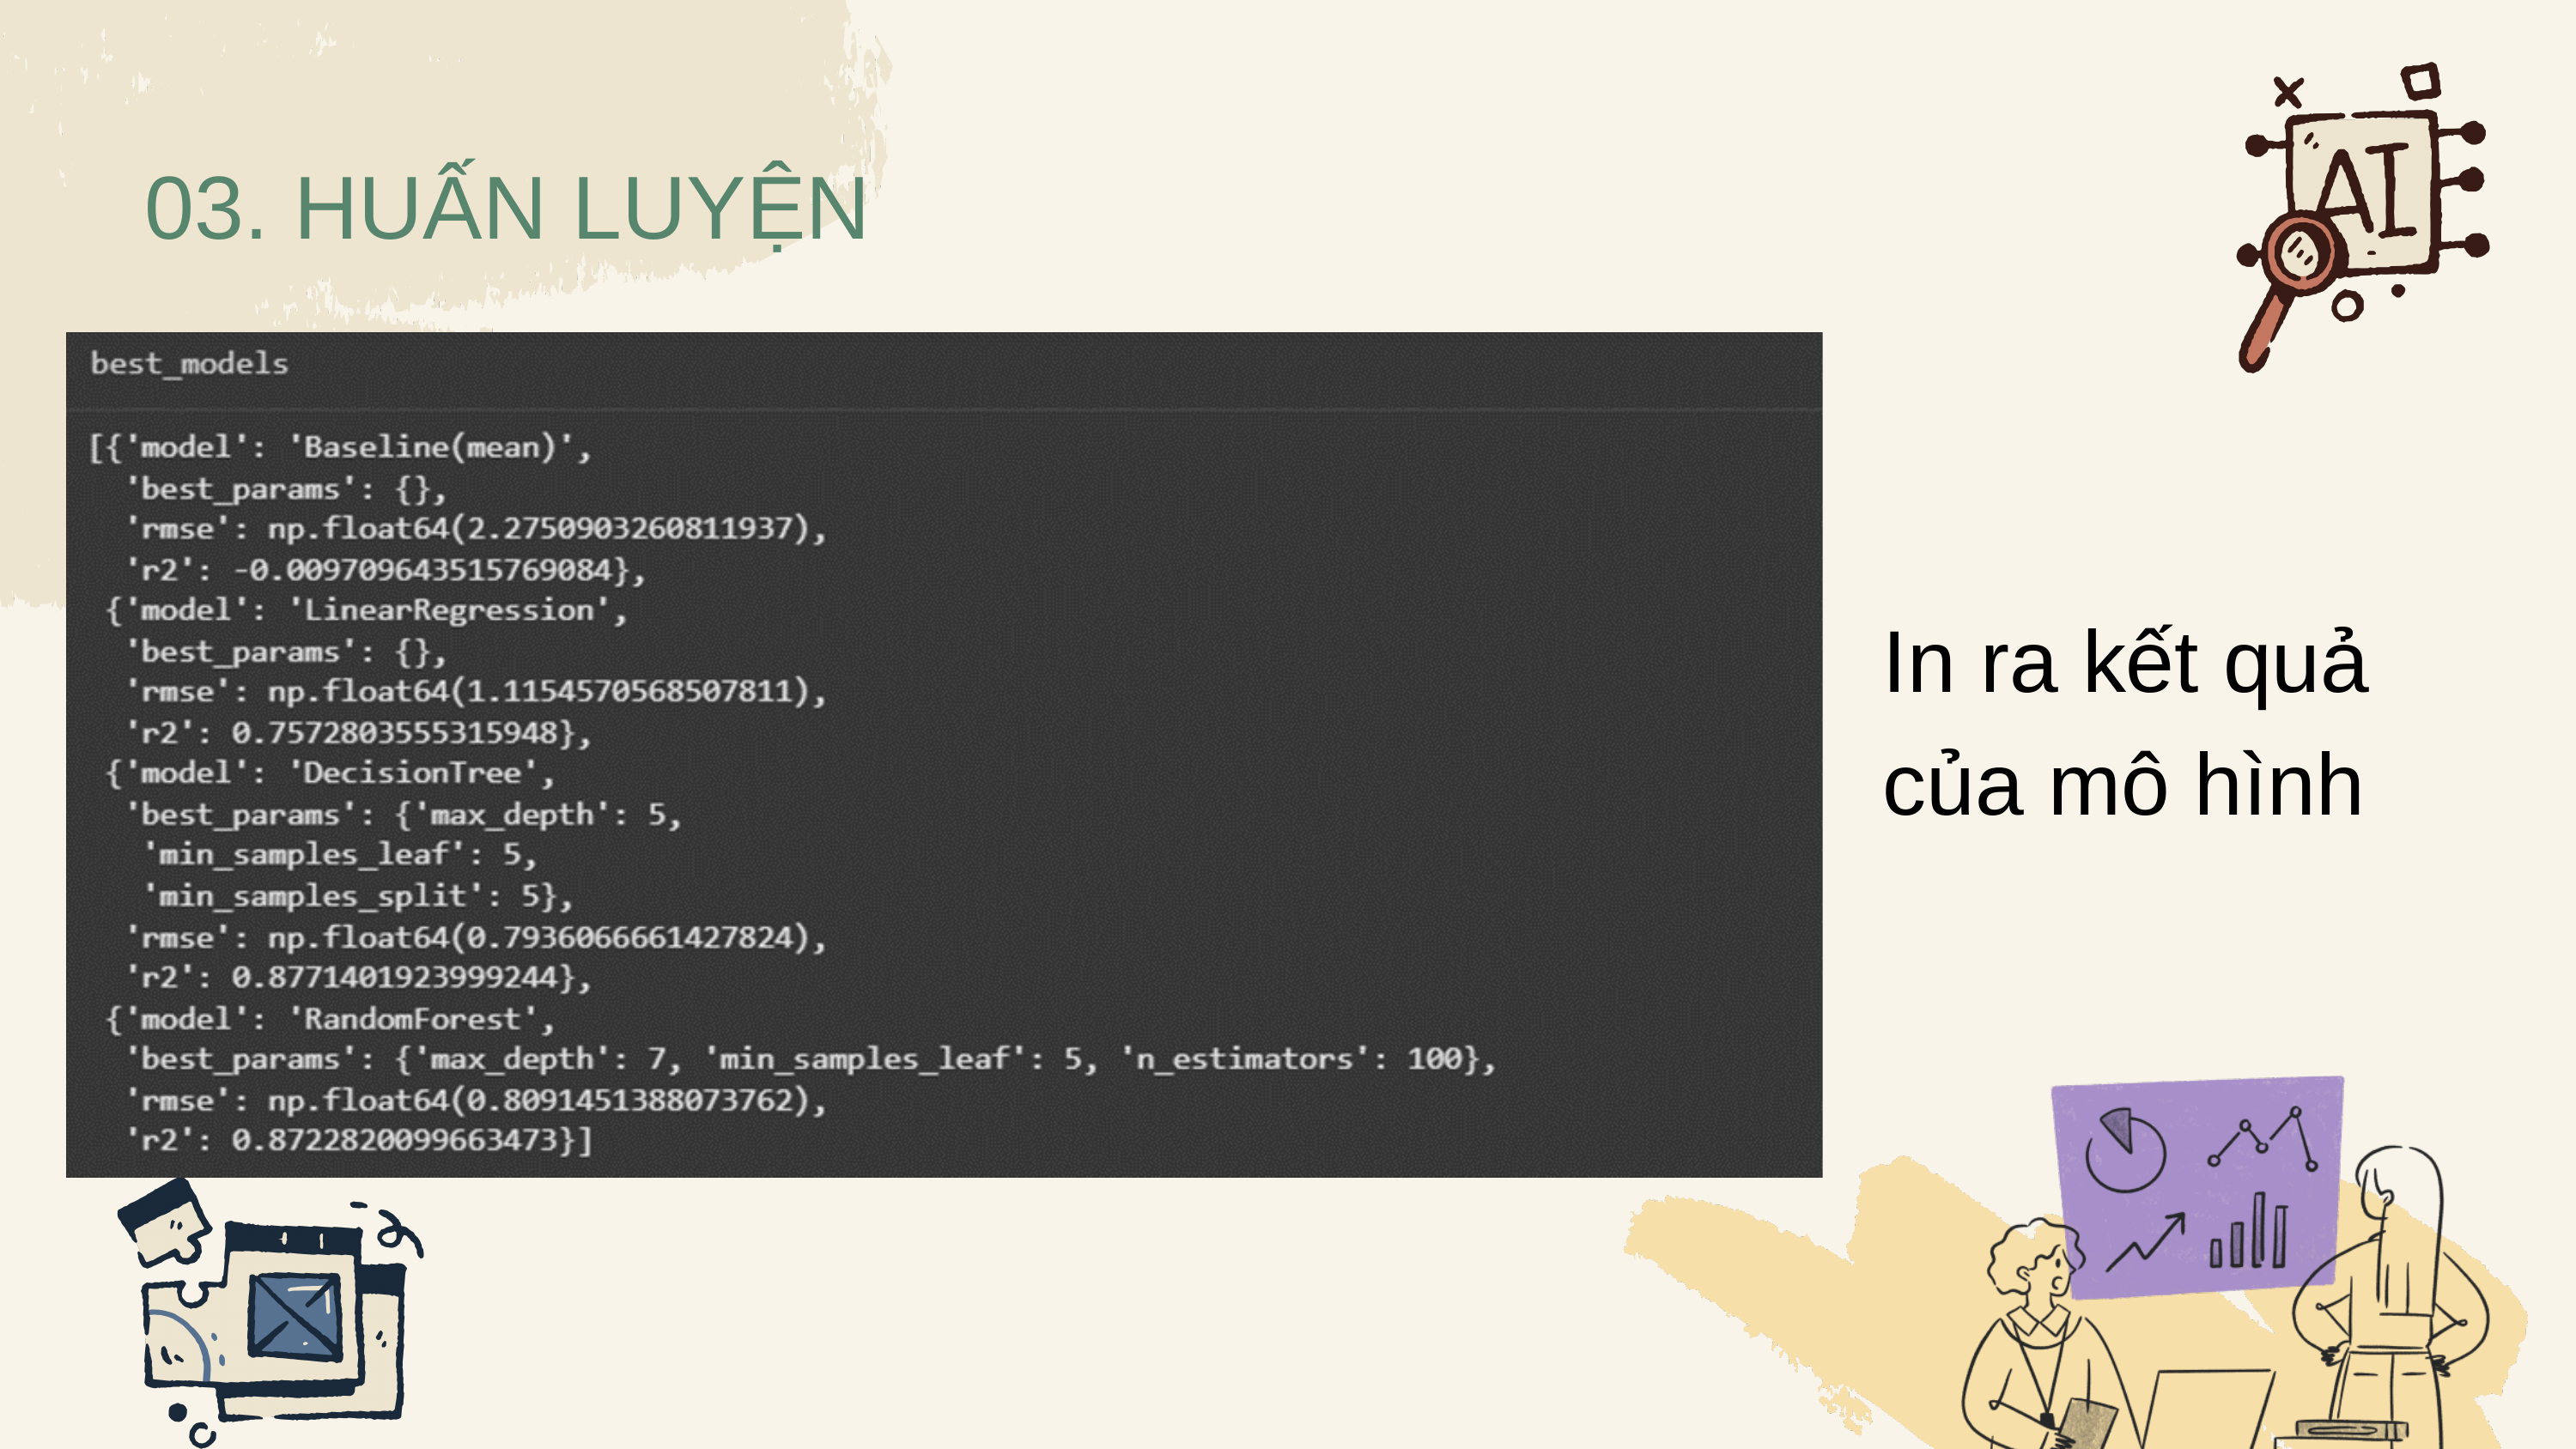

03. HUẤN LUYỆN

In ra kết quả của mô hình